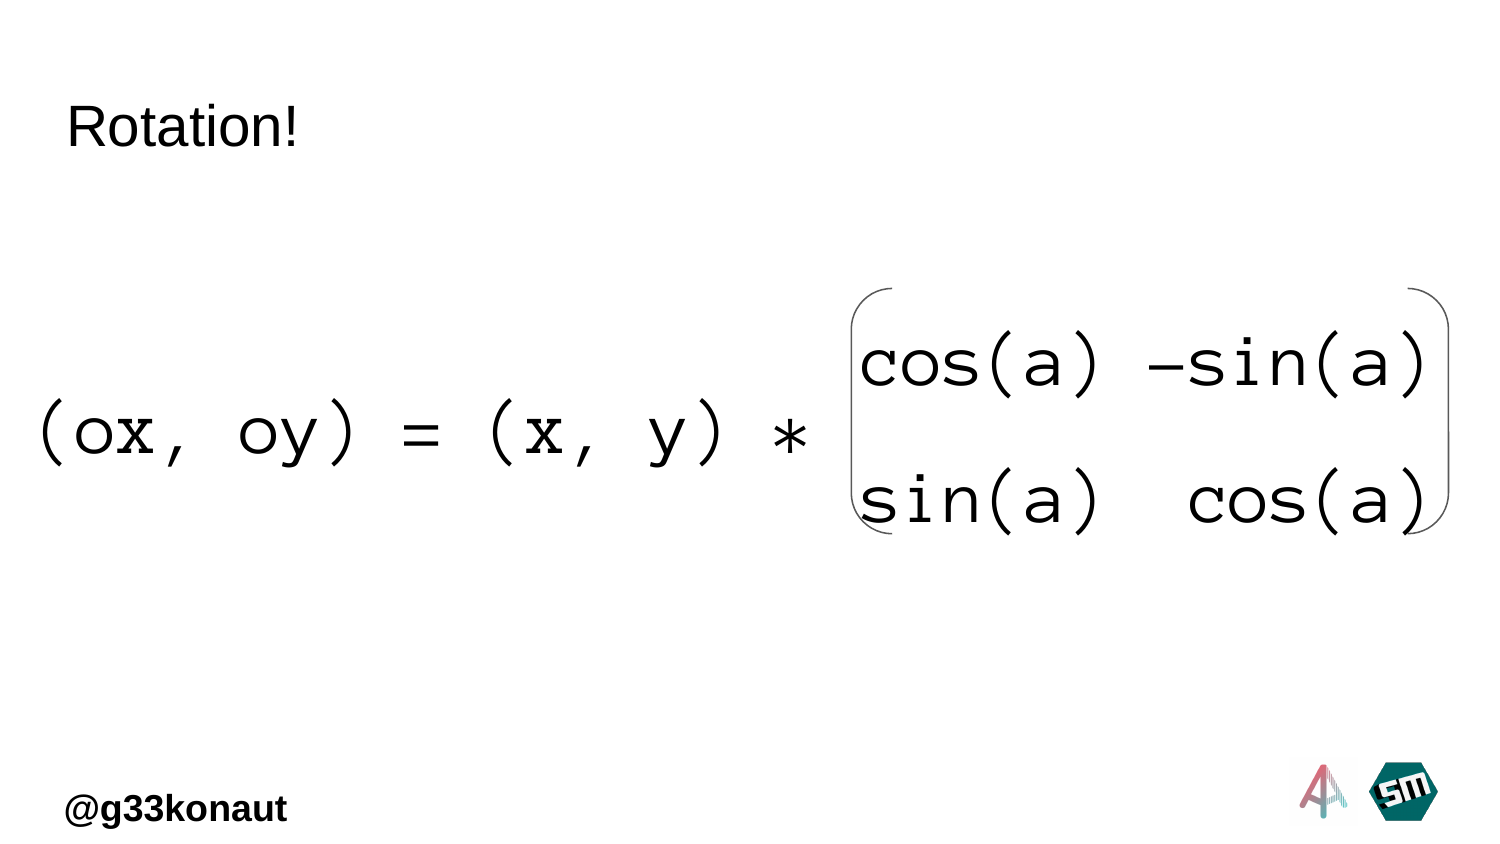

# Rotation!
cos(a) -sin(a)
sin(a)  cos(a)

(ox, oy) = (x, y) *